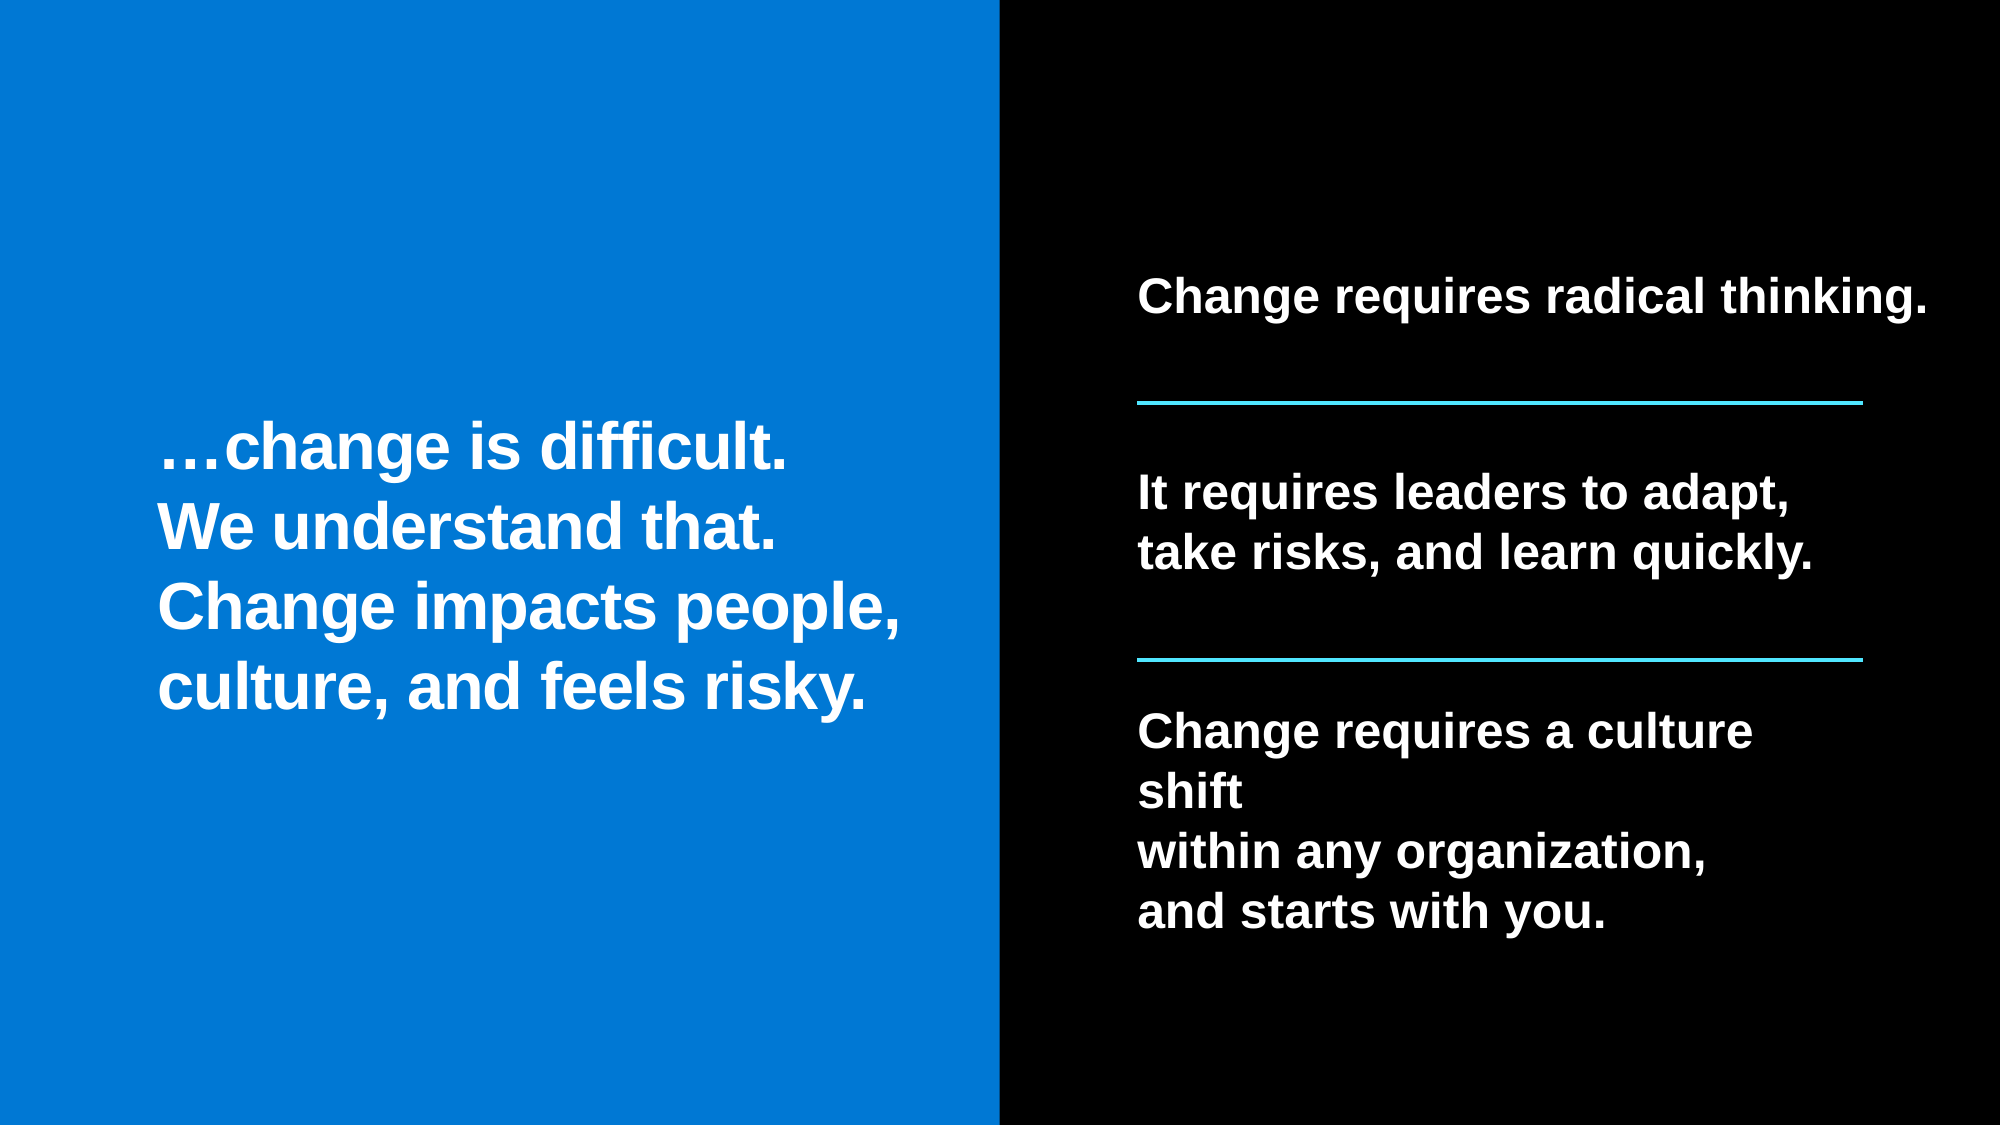

Change requires radical thinking.
…change is difficult.
We understand that.
Change impacts people, culture, and feels risky.
It requires leaders to adapt,
take risks, and learn quickly.
Change requires a culture shift
within any organization,
and starts with you.